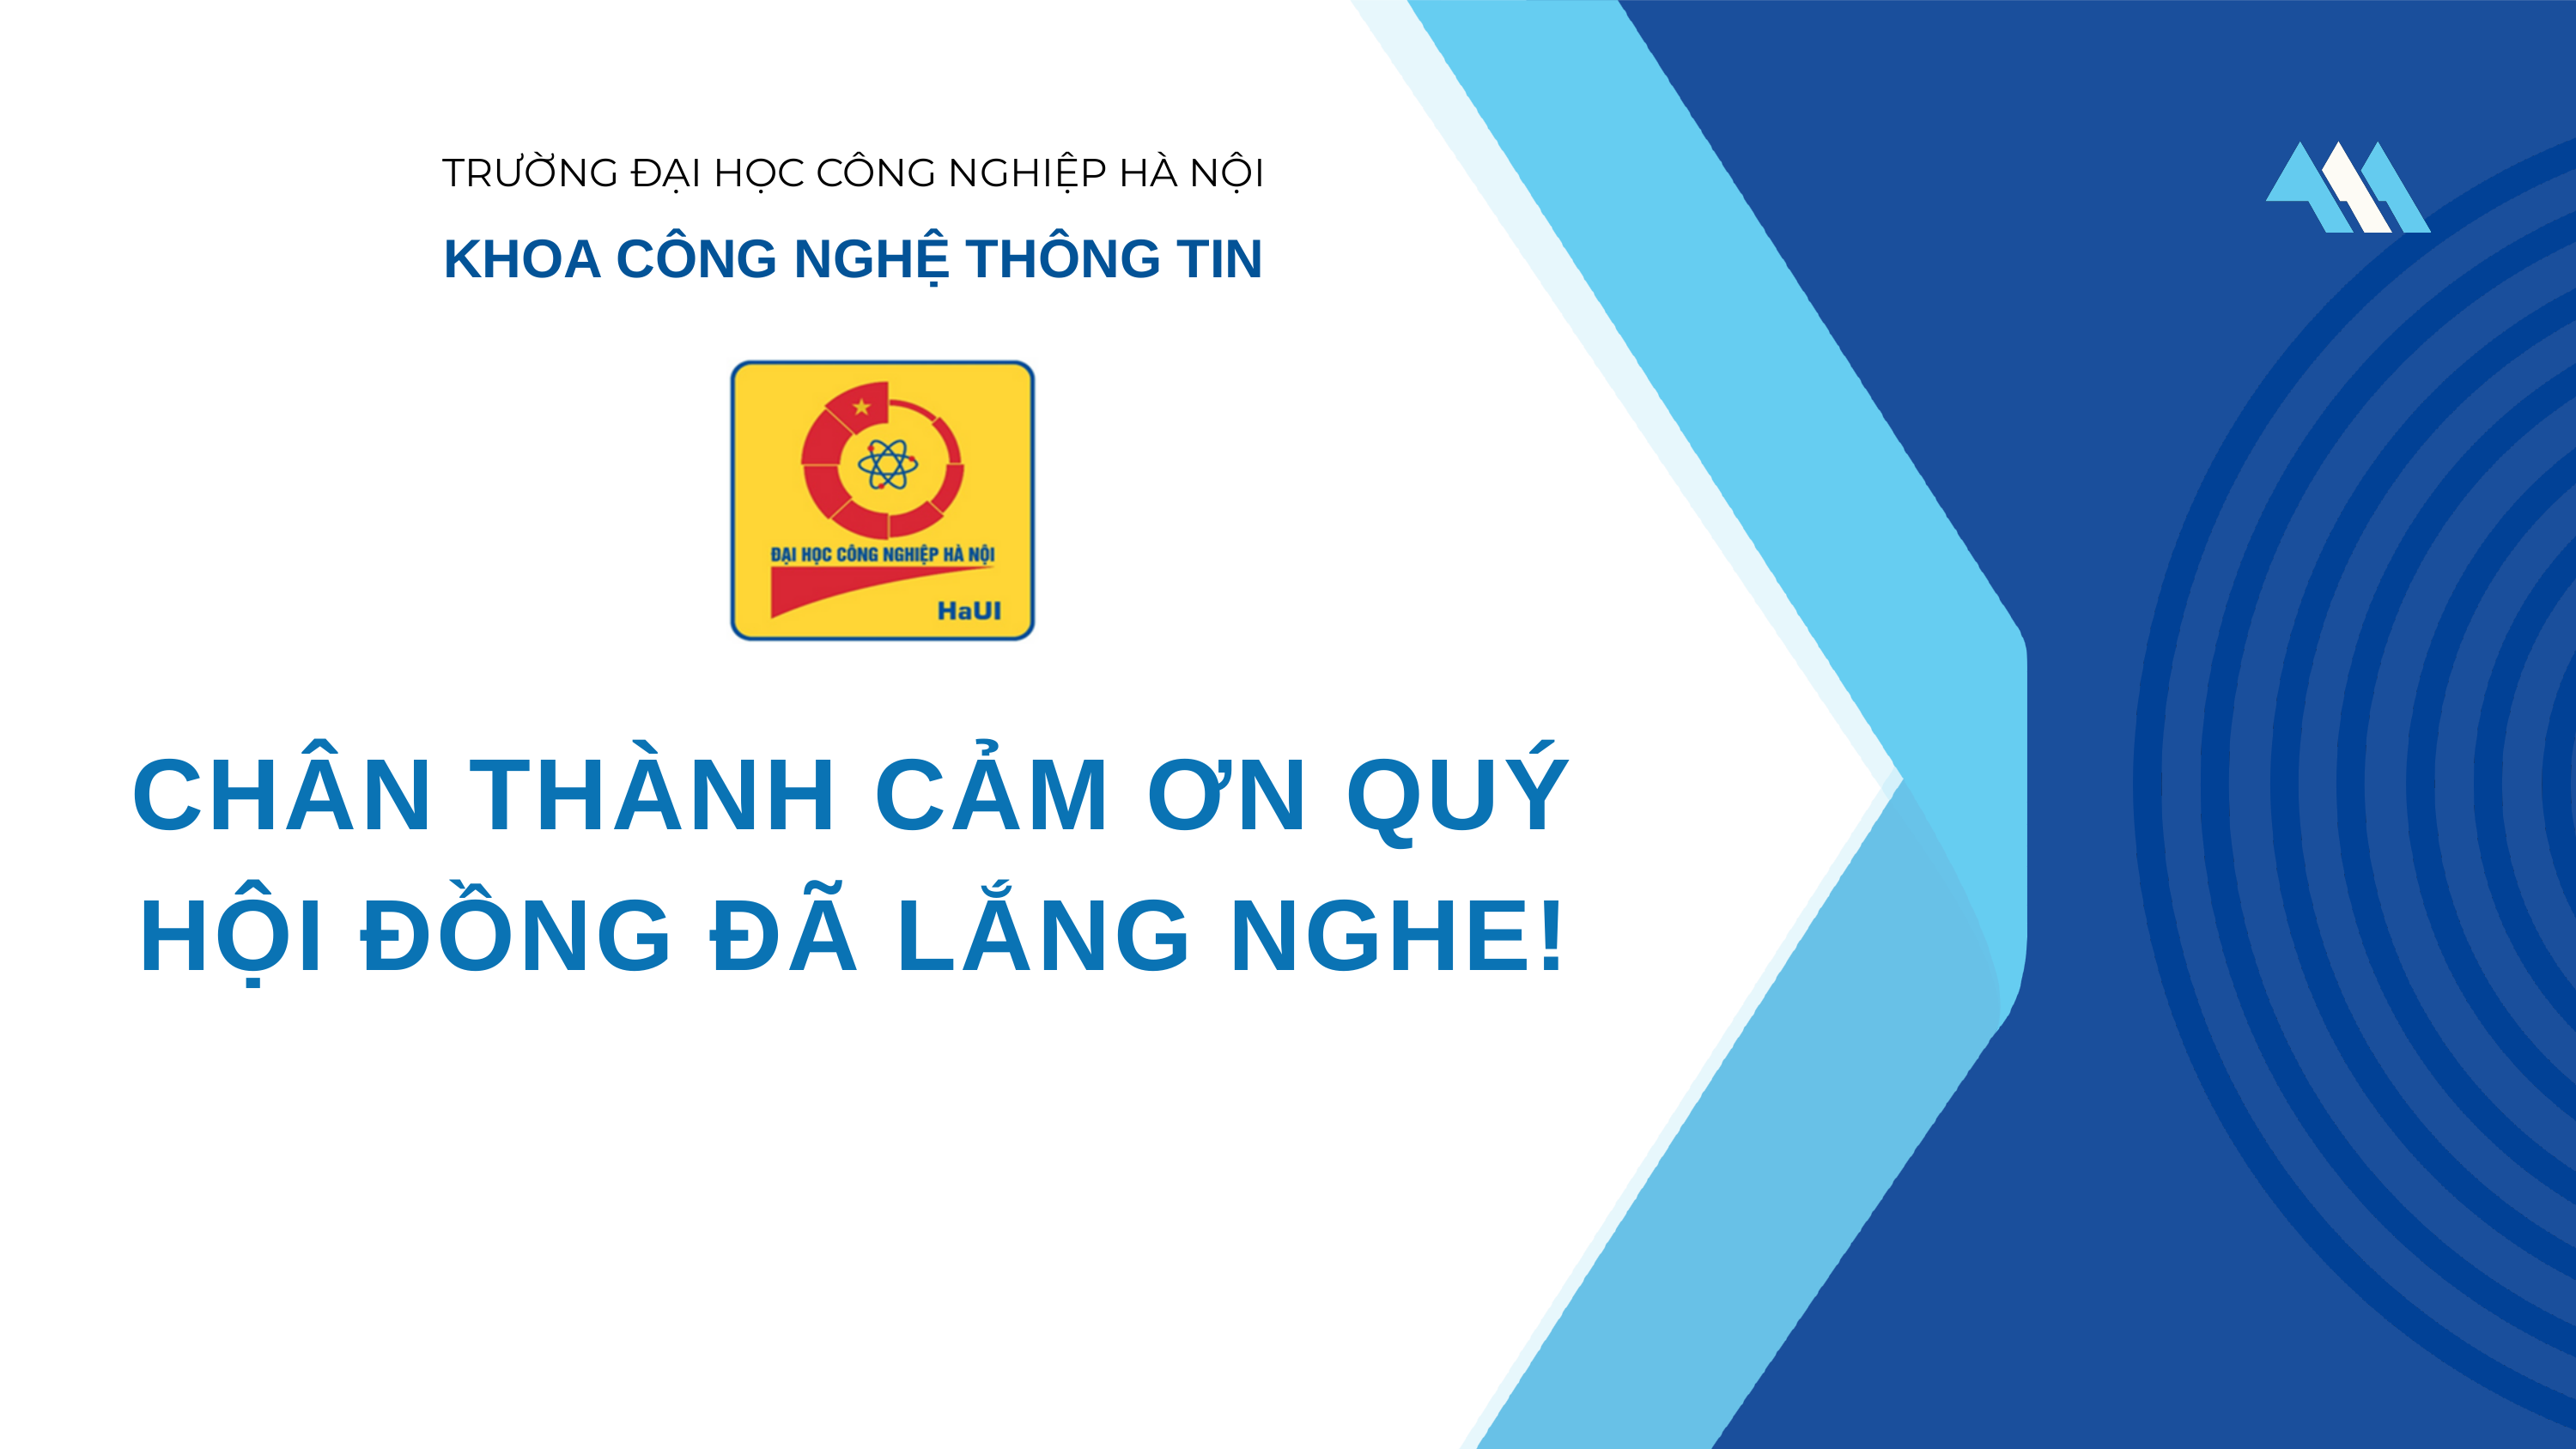

TRƯỜNG ĐẠI HỌC CÔNG NGHIỆP HÀ NỘI

KHOA CÔNG NGHỆ THÔNG TIN

CHÂN THÀNH CẢM ƠN QUÝ HỘI ĐỒNG ĐÃ LẮNG NGHE!